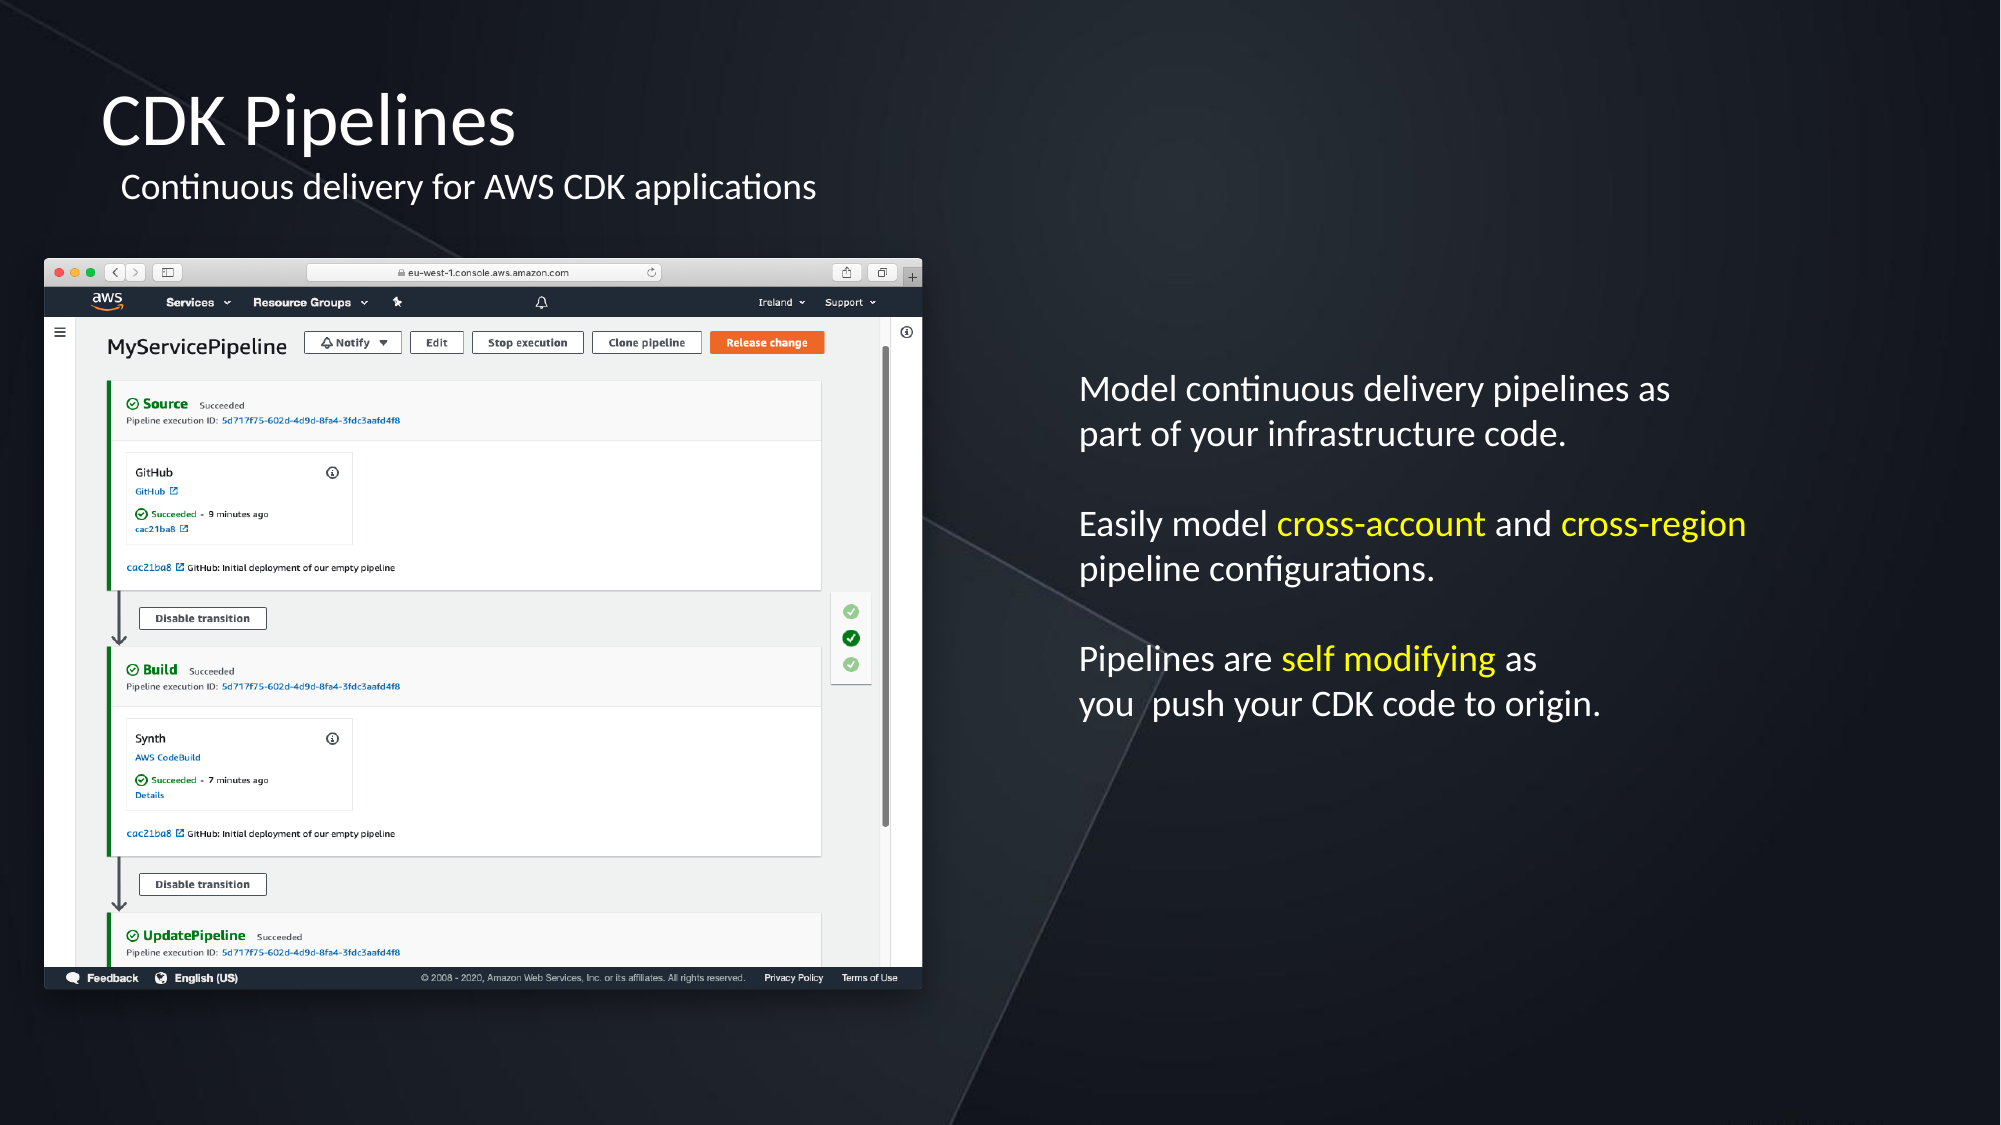

CDK Pipelines
Continuous delivery for AWS CDK applications

Model continuous delivery pipelines as
part of your infrastructure code.

Easily model cross-account and cross-region
pipeline configurations.

Pipelines are self modifying as
you  push your CDK code to origin.